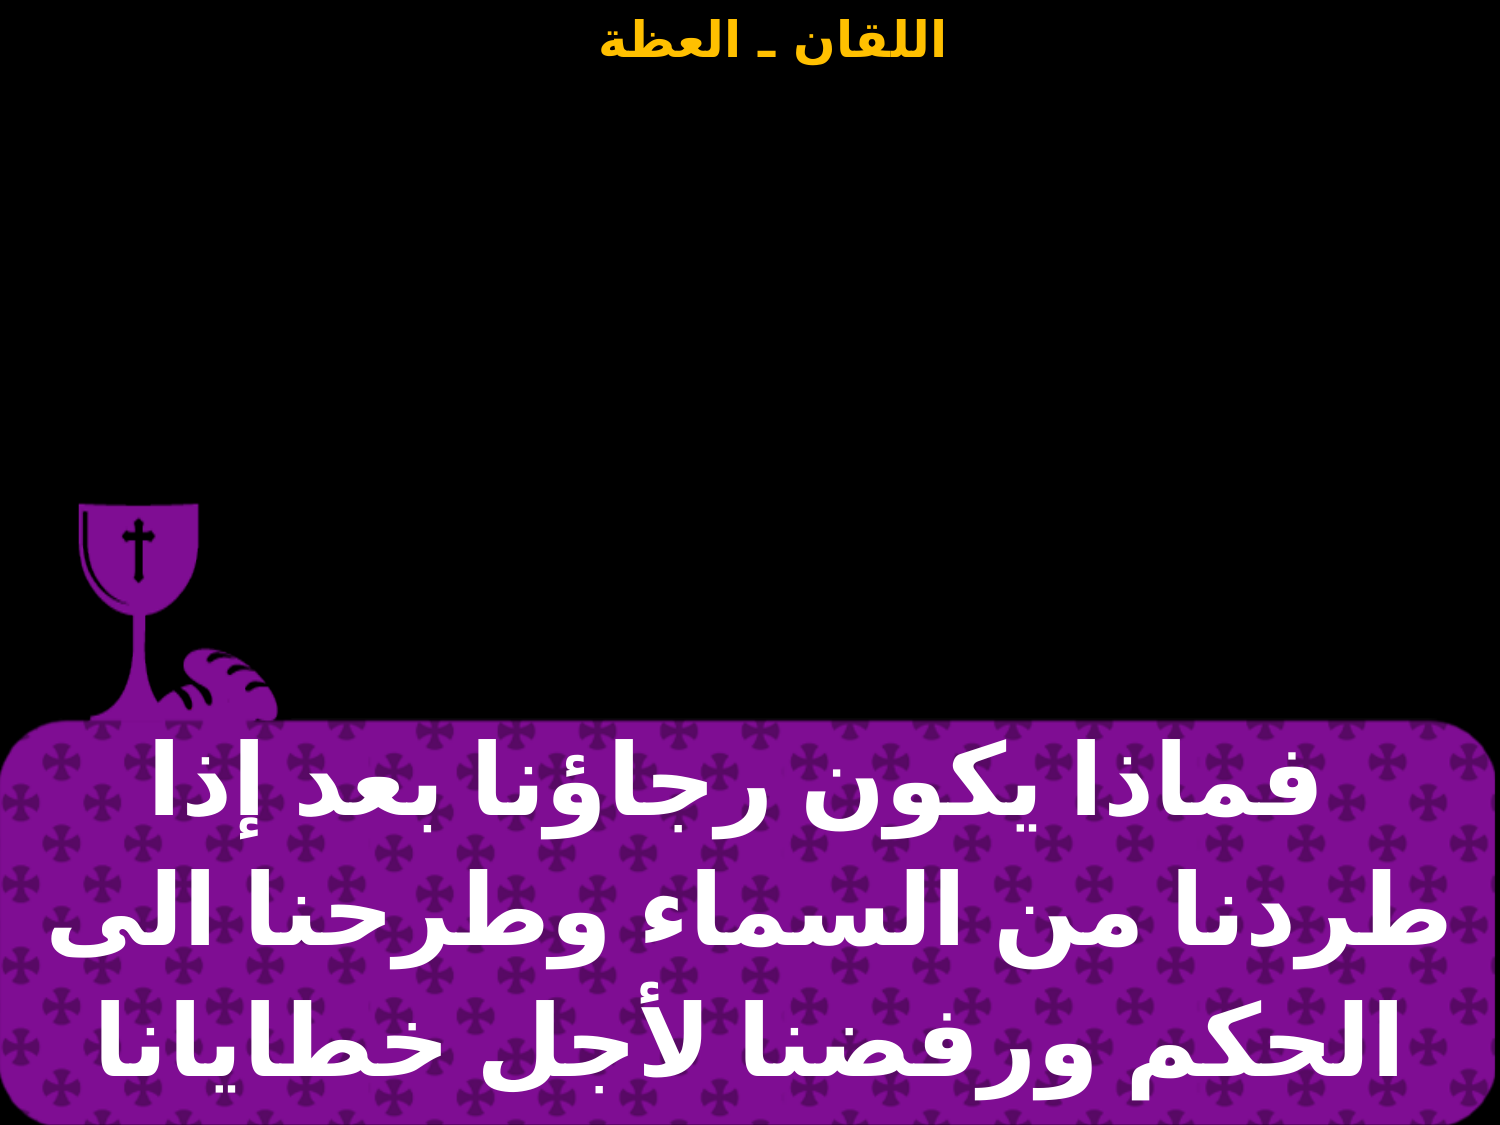

| فماذا يكون رجاؤنا بعد إذا طردنا من السماء وطرحنا الى الحكم ورفضنا لأجل خطايانا |
| --- |